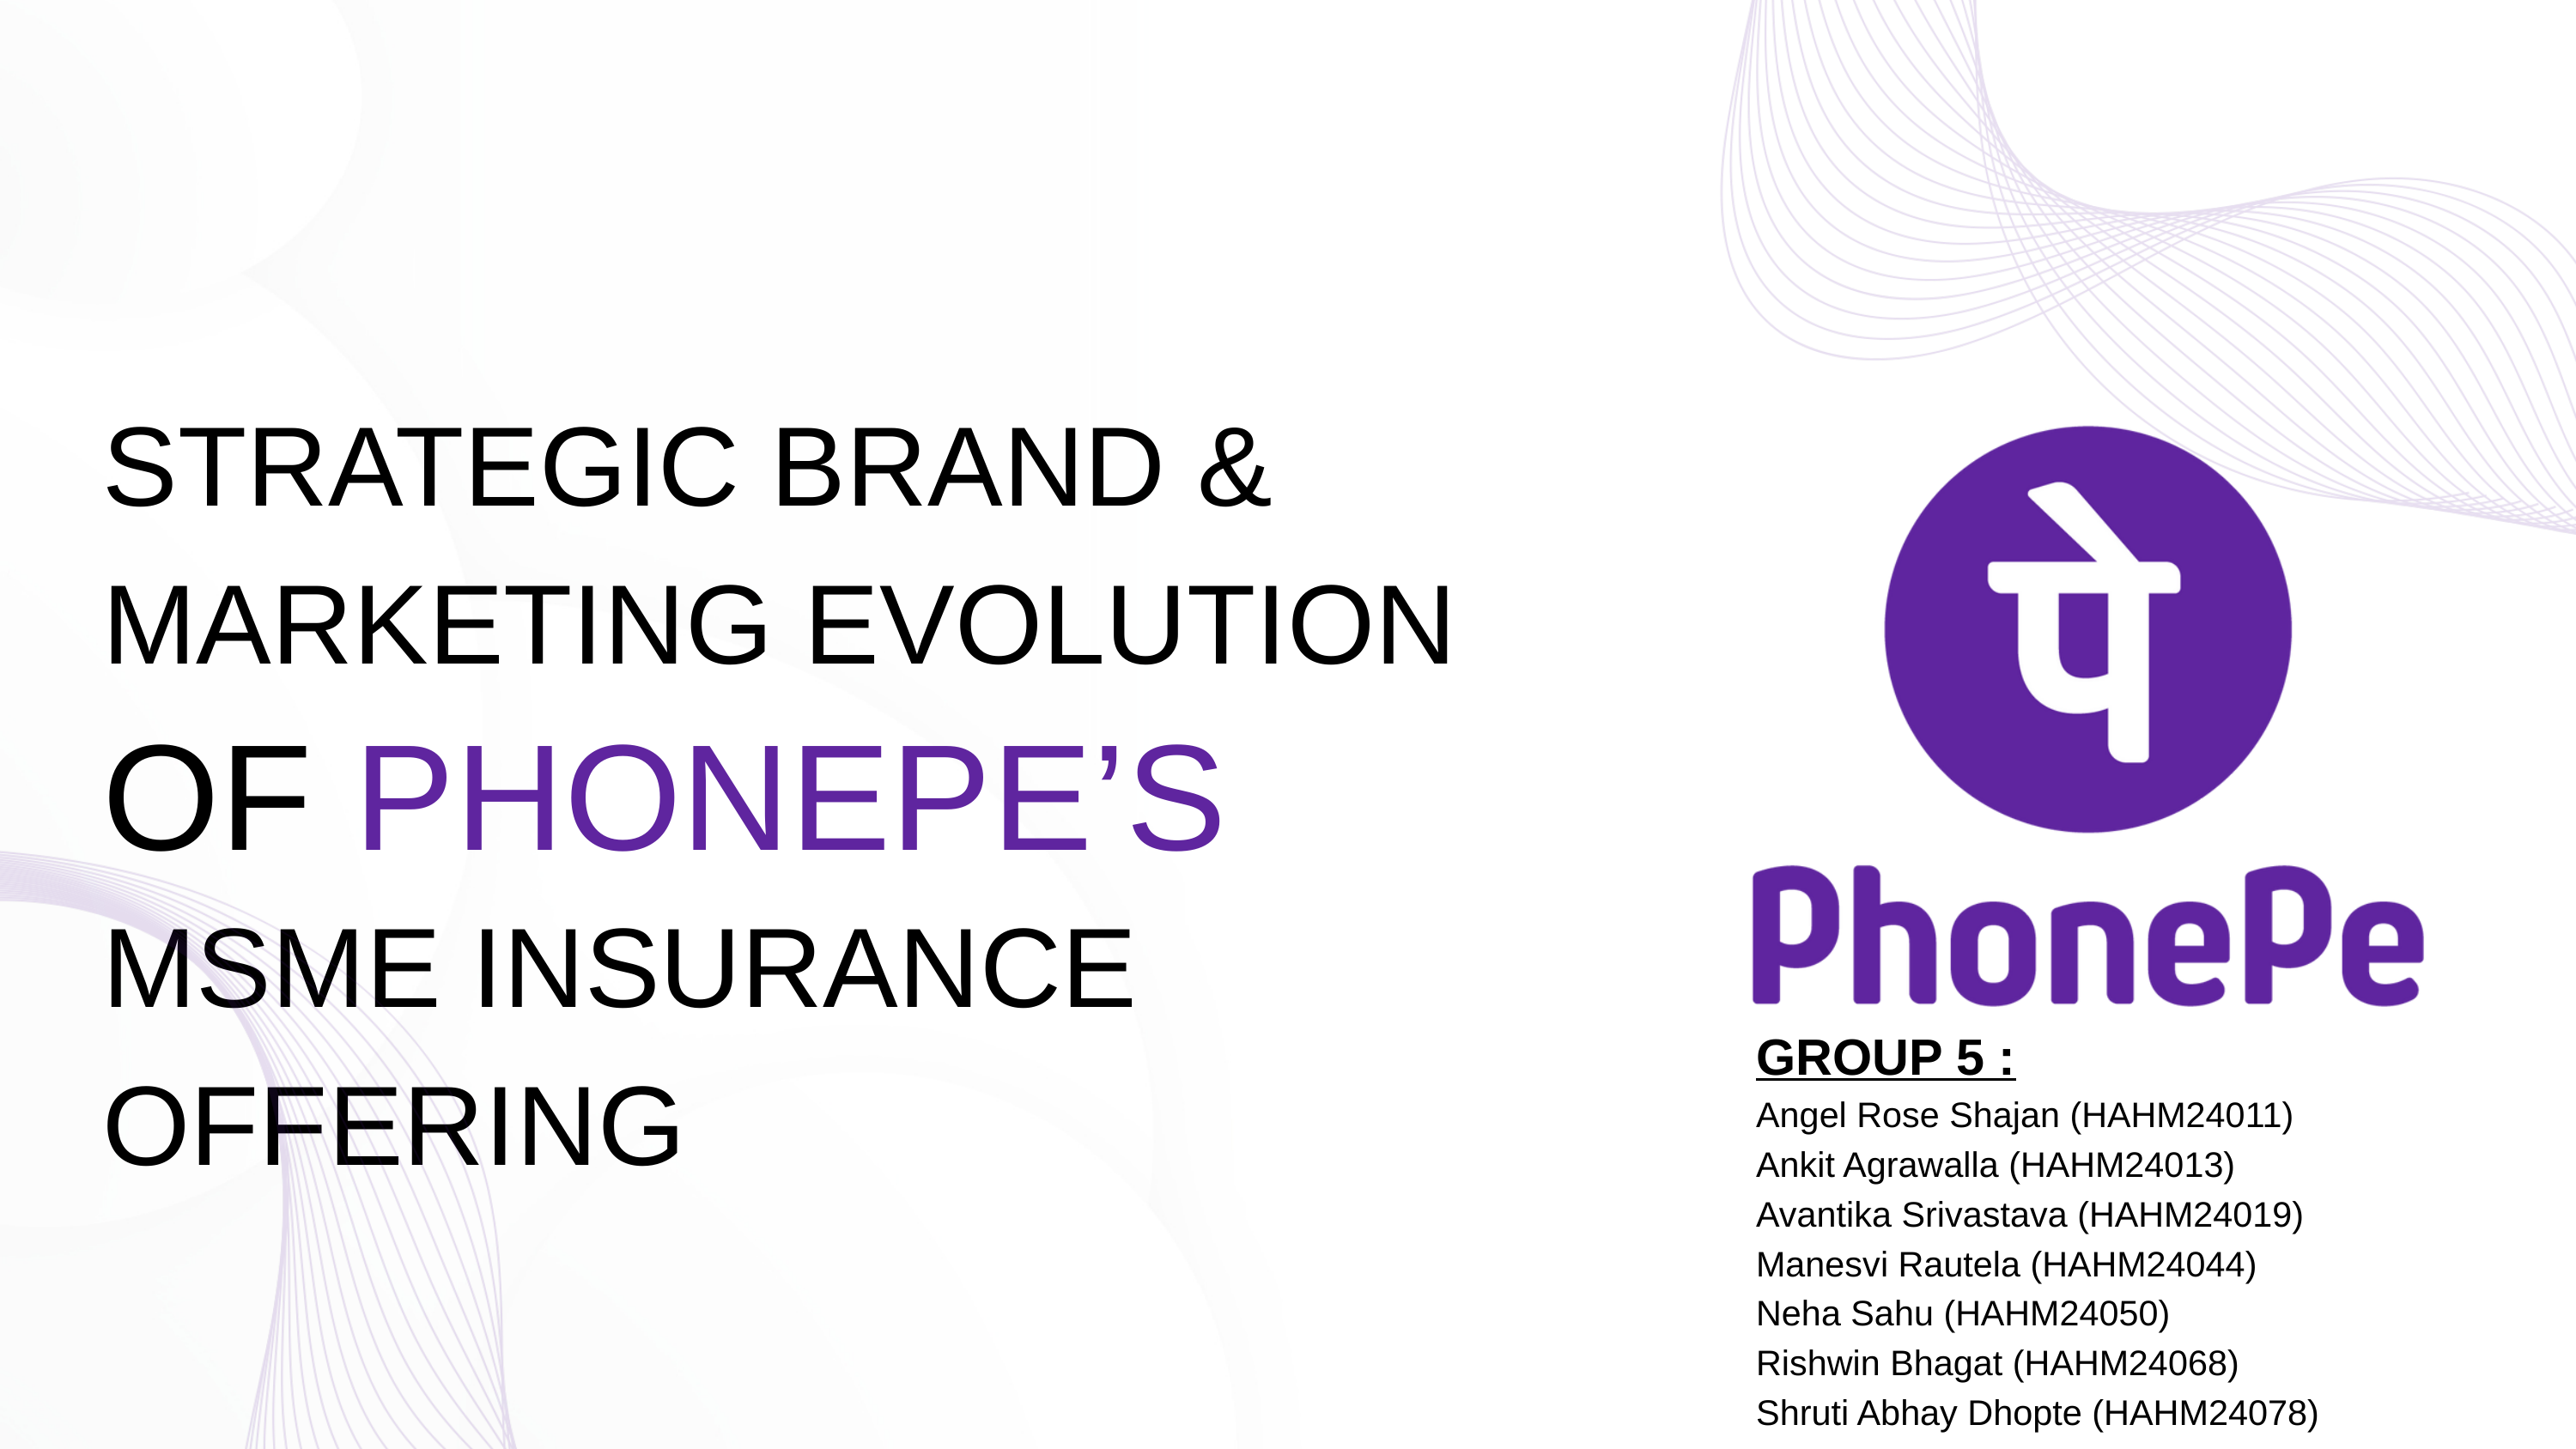

STRATEGIC BRAND & MARKETING EVOLUTION
OF PHONEPE’S

MSME INSURANCE OFFERING
GROUP 5 :
Angel Rose Shajan (HAHM24011)
Ankit Agrawalla (HAHM24013)
Avantika Srivastava (HAHM24019)
Manesvi Rautela (HAHM24044)
Neha Sahu (HAHM24050)
Rishwin Bhagat (HAHM24068)
Shruti Abhay Dhopte (HAHM24078)